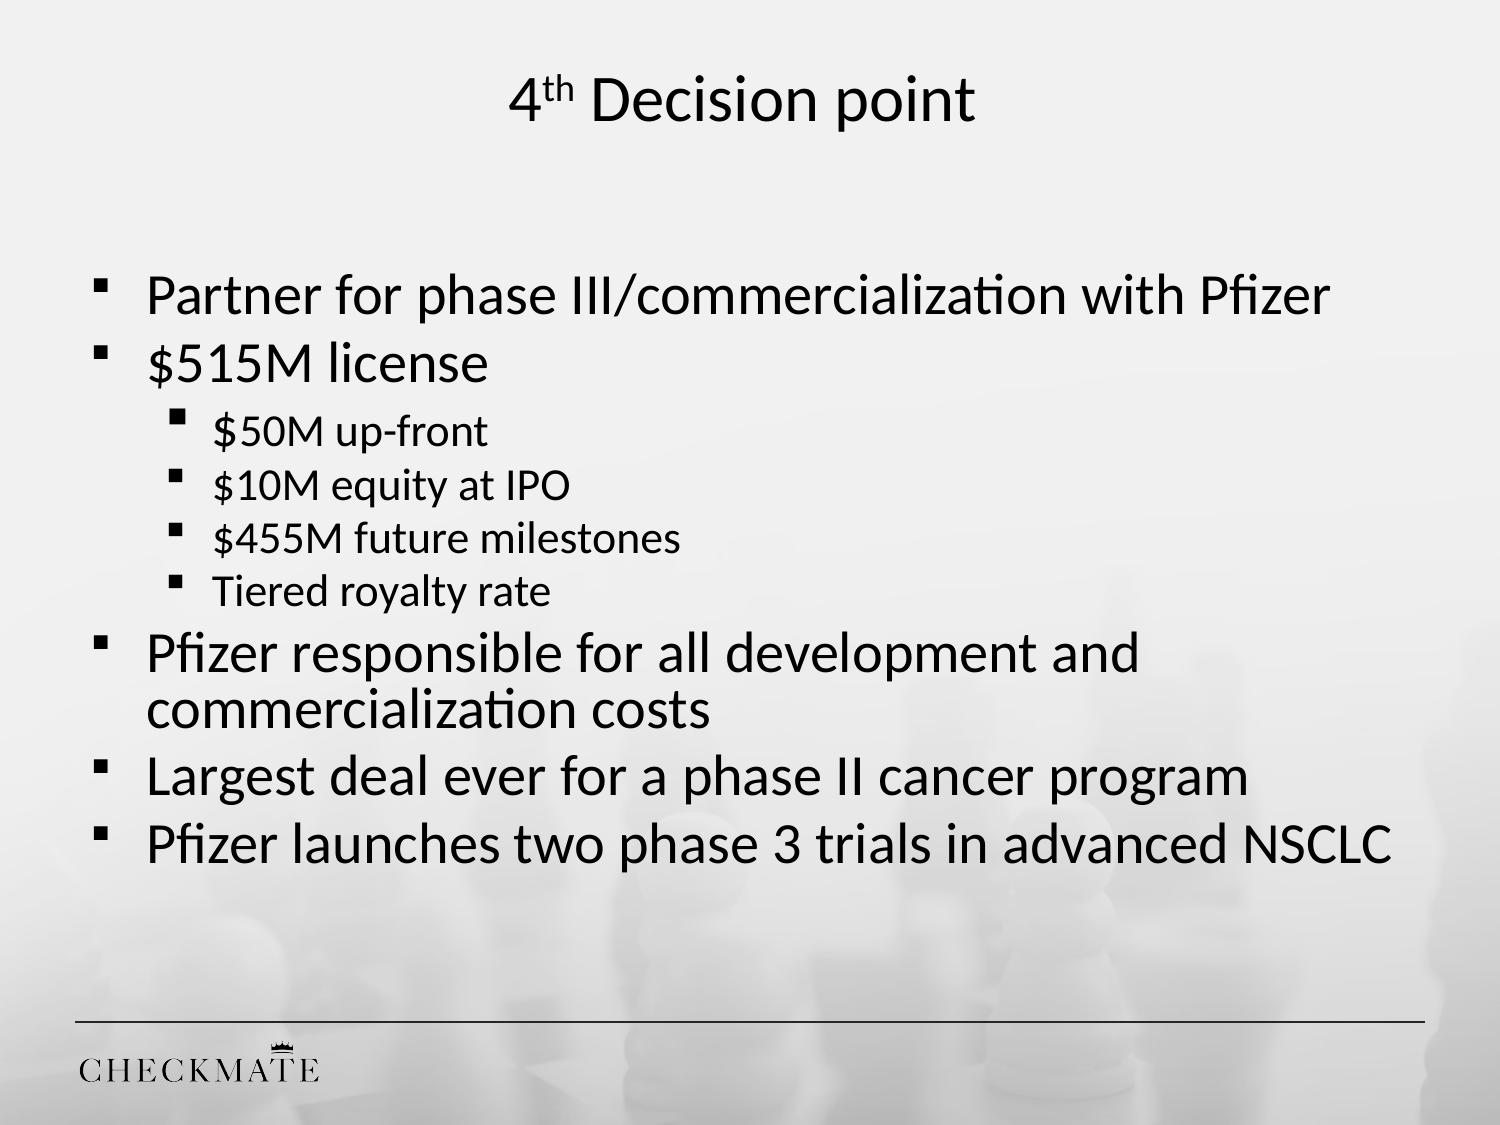

# 4th Decision point
Partner for phase III/commercialization with Pfizer
$515M license
$50M up-front
$10M equity at IPO
$455M future milestones
Tiered royalty rate
Pfizer responsible for all development and commercialization costs
Largest deal ever for a phase II cancer program
Pfizer launches two phase 3 trials in advanced NSCLC